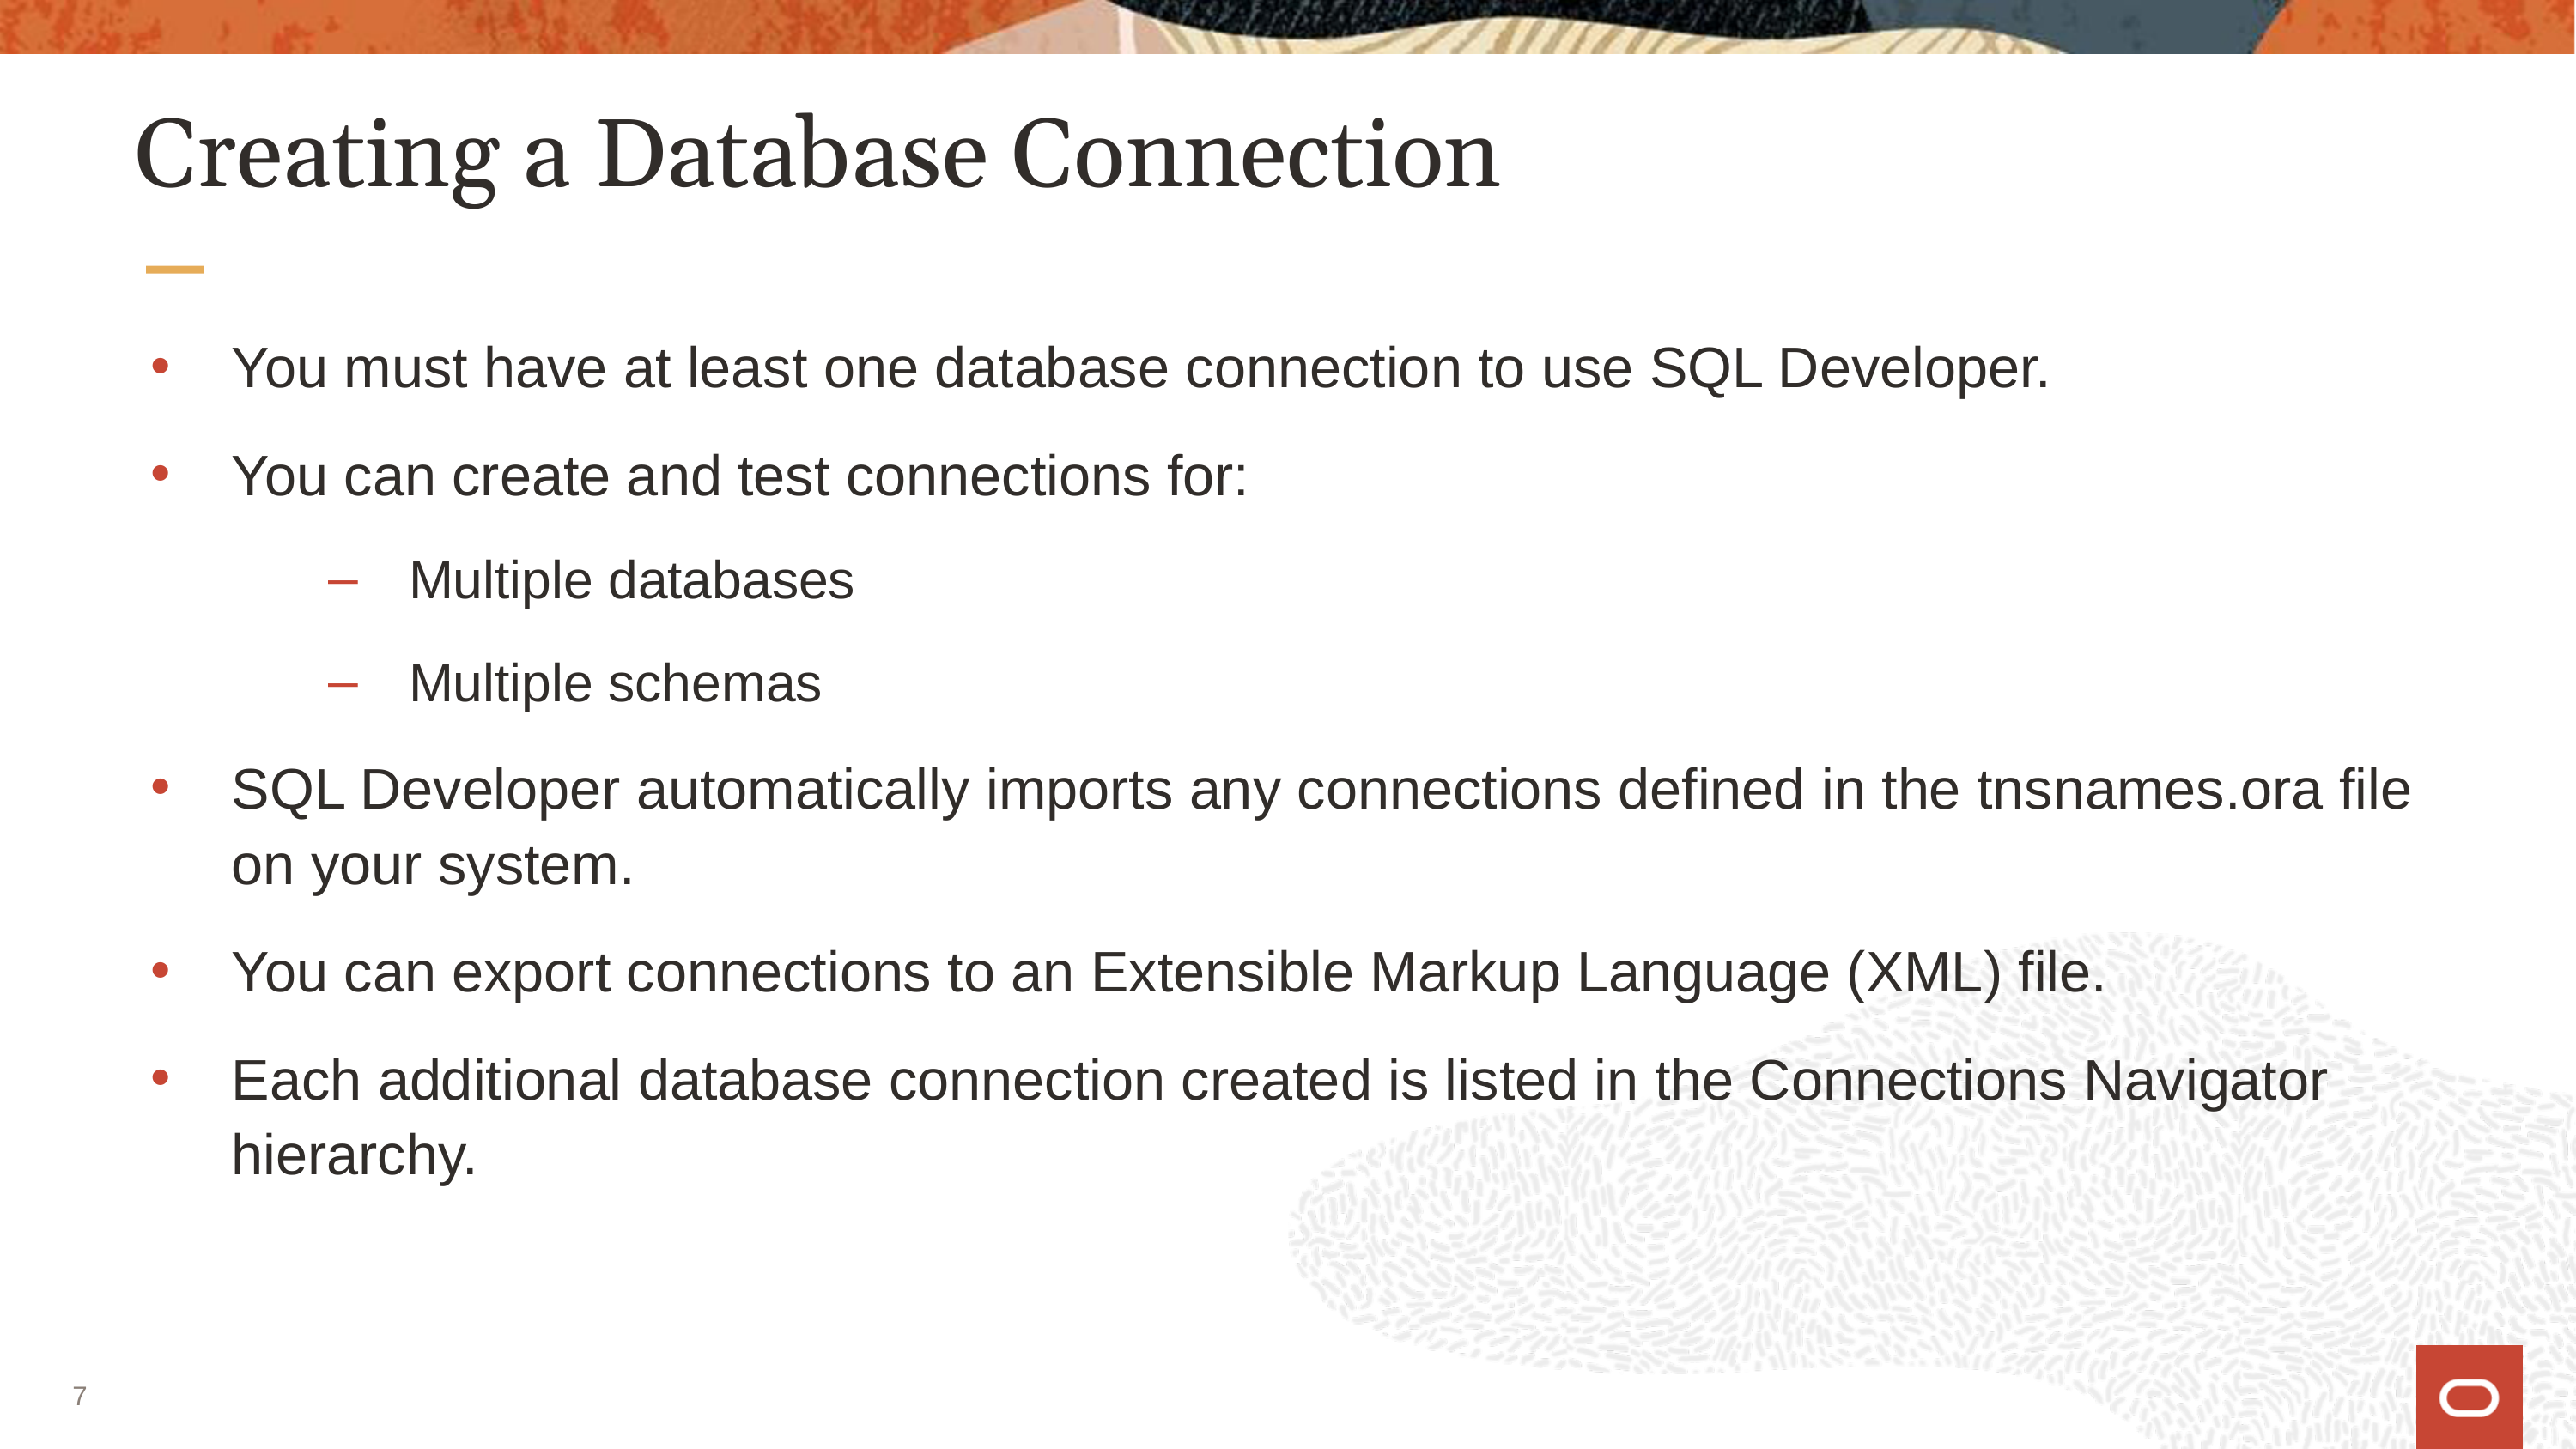

# Creating a Database Connection
You must have at least one database connection to use SQL Developer.
You can create and test connections for:
Multiple databases
Multiple schemas
SQL Developer automatically imports any connections defined in the tnsnames.ora file on your system.
You can export connections to an Extensible Markup Language (XML) file.
Each additional database connection created is listed in the Connections Navigator hierarchy.